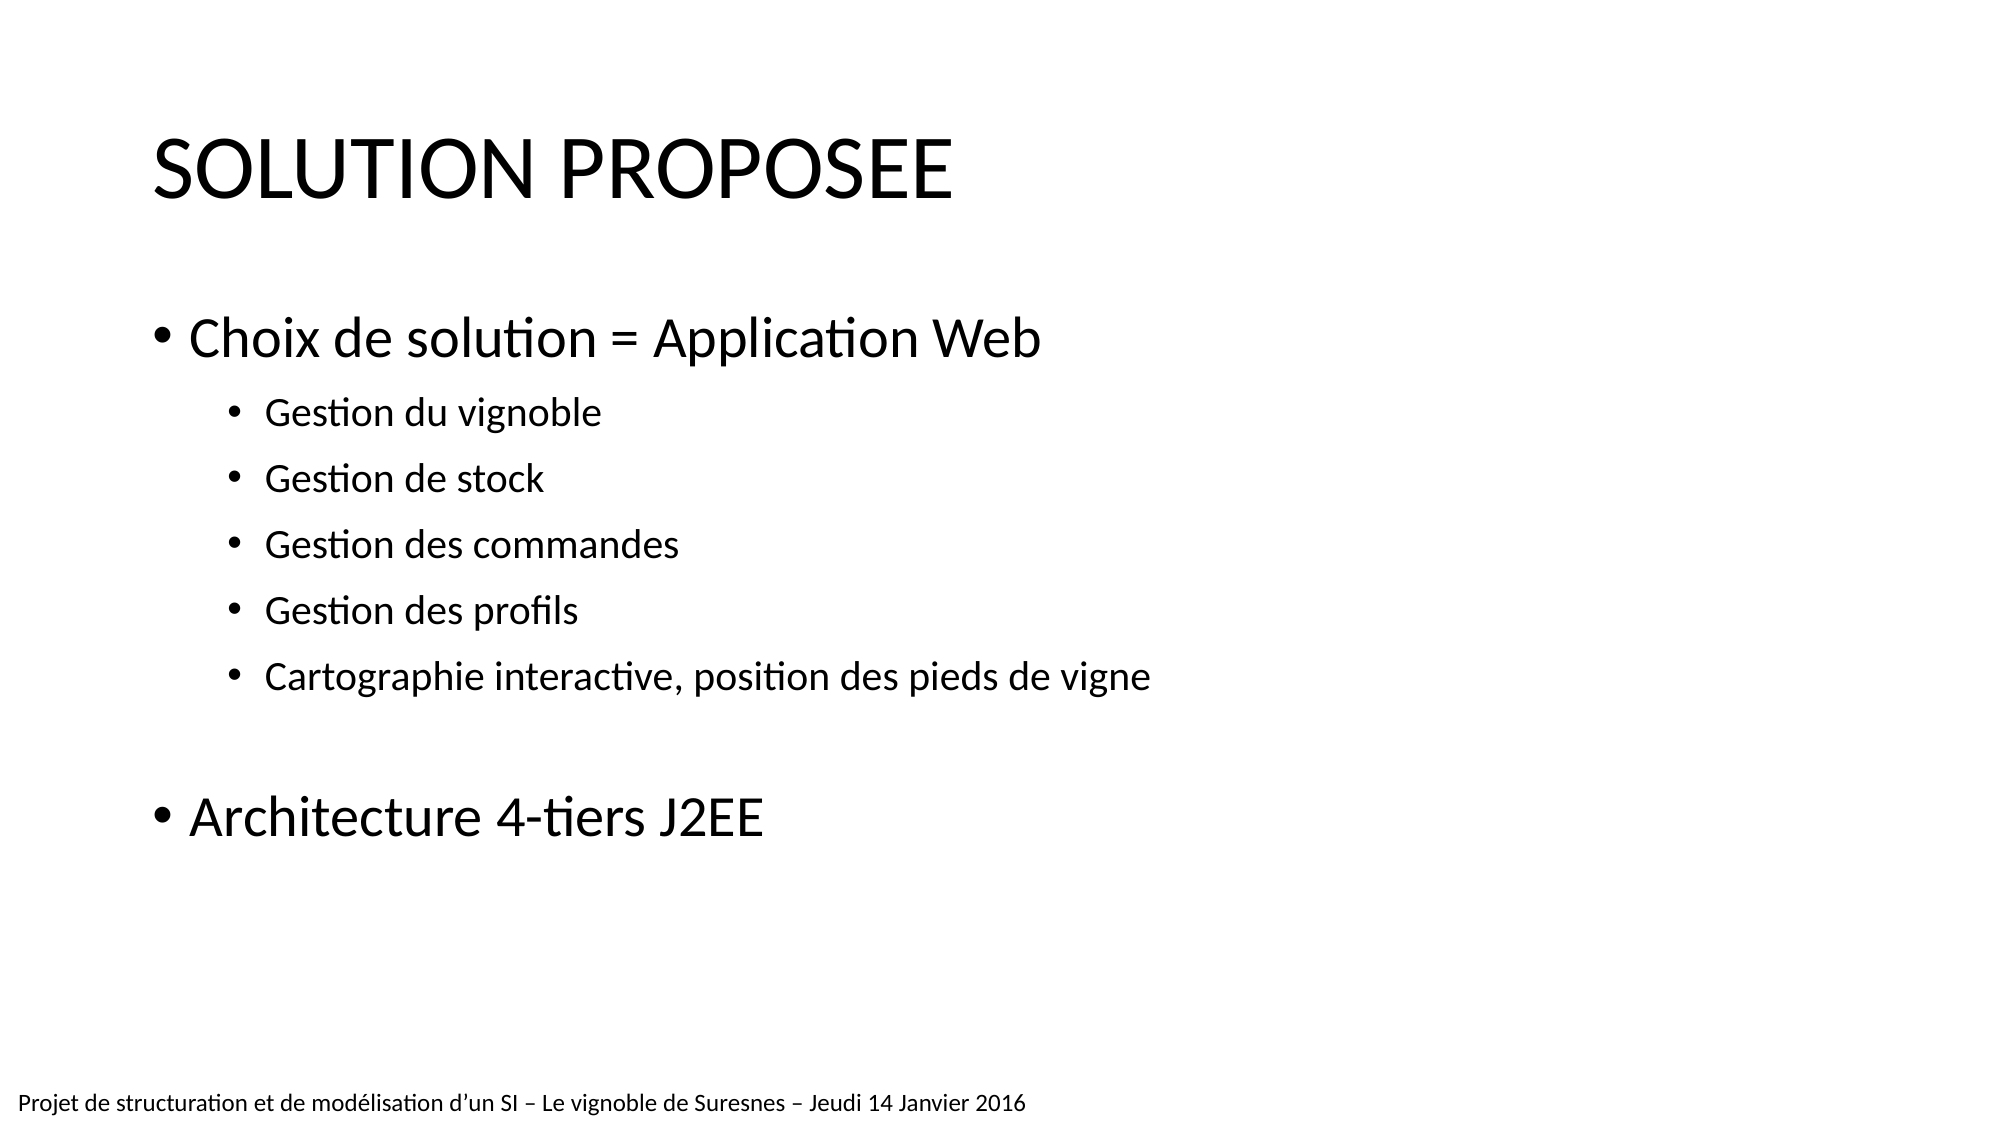

# SOLUTION PROPOSEE
Choix de solution = Application Web
Gestion du vignoble
Gestion de stock
Gestion des commandes
Gestion des profils
Cartographie interactive, position des pieds de vigne

Architecture 4-tiers J2EE
Projet de structuration et de modélisation d’un SI – Le vignoble de Suresnes – Jeudi 14 Janvier 2016